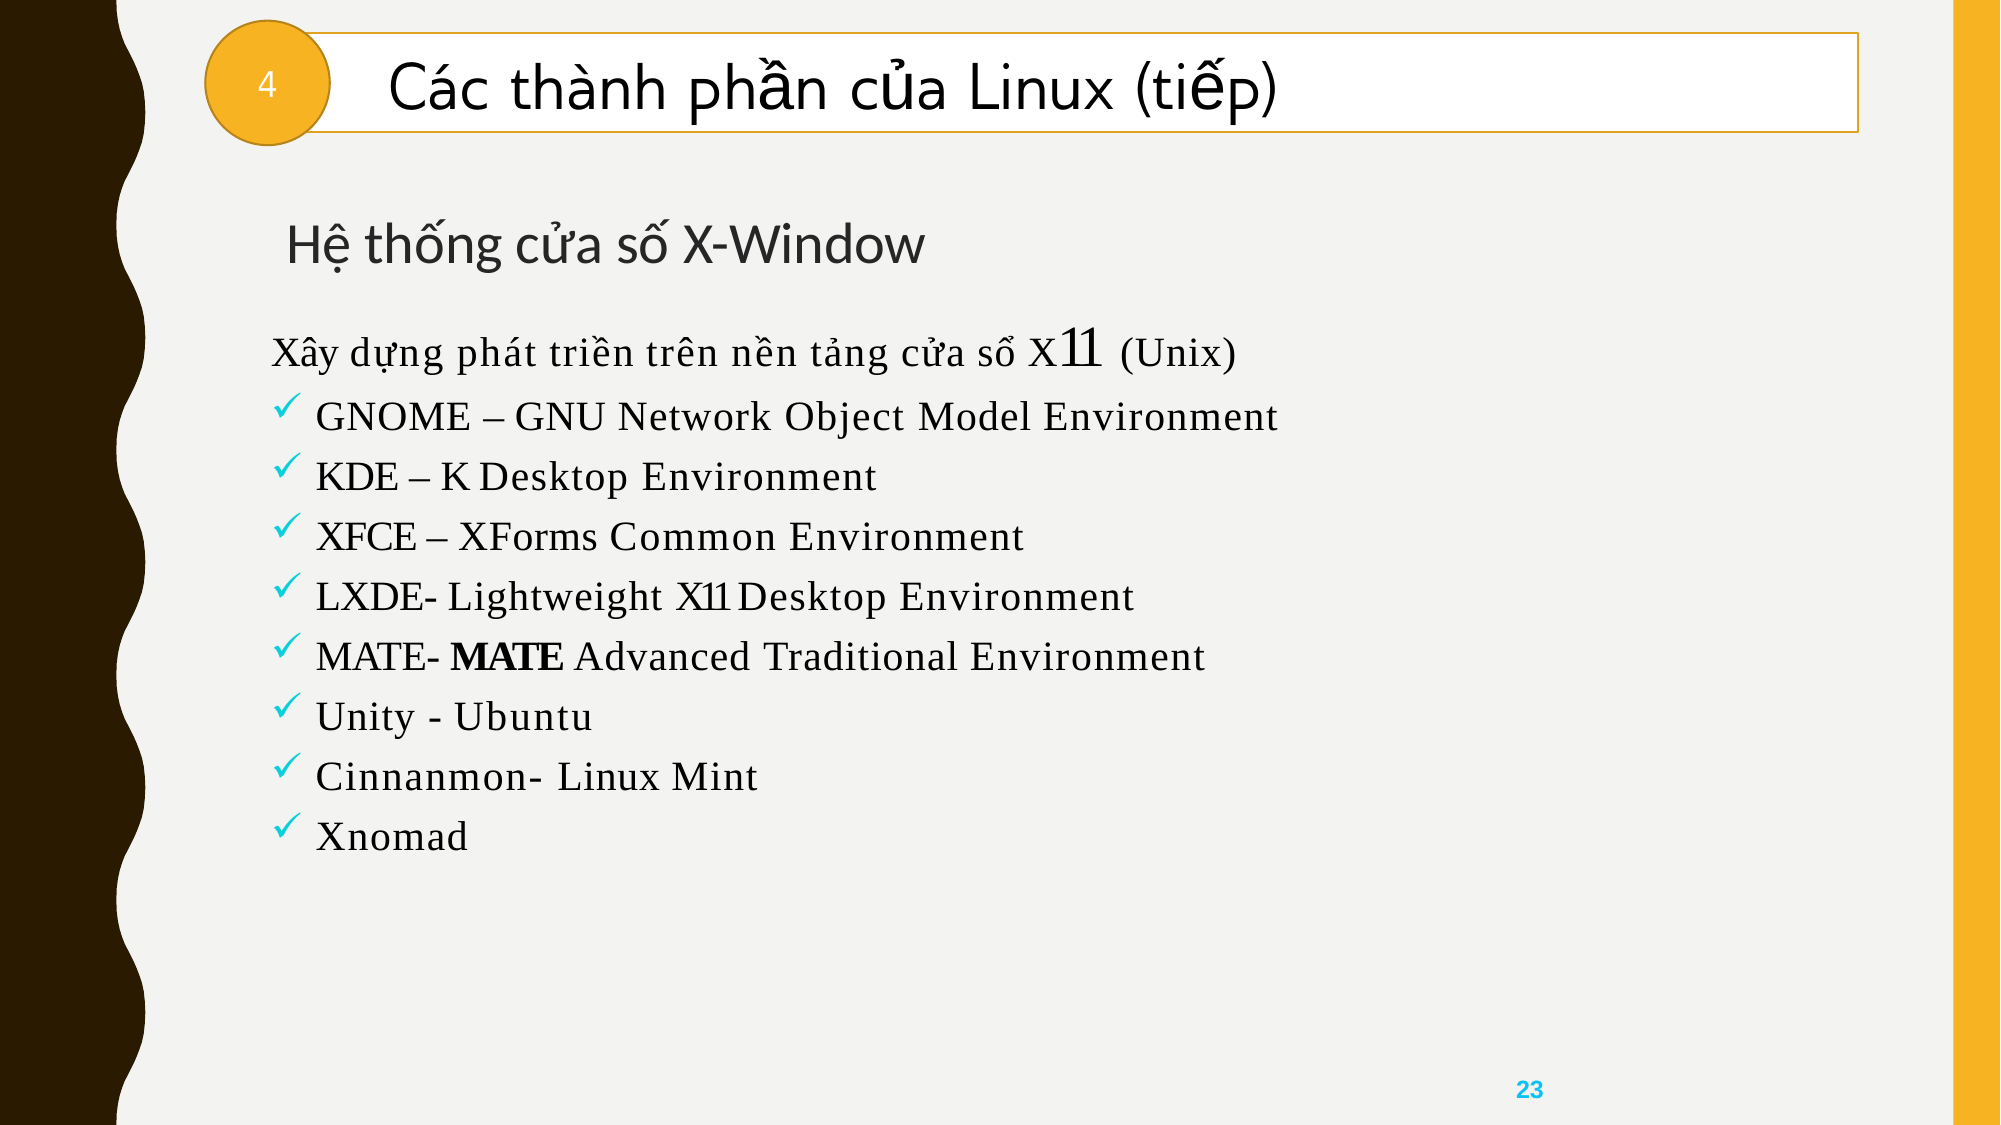

4

Các thành phần của Linux (tiếp)
Hệ thống cửa số X-Window
Xây dựng phát triền trên nền tảng cửa sổ X11 (Unix)
GNOME – GNU Network Object Model Environment
KDE – K Desktop Environment
XFCE – XForms Common Environment
LXDE- Lightweight X11 Desktop Environment
MATE- MATE Advanced Traditional Environment
Unity - Ubuntu
Cinnanmon- Linux Mint
Xnomad
23